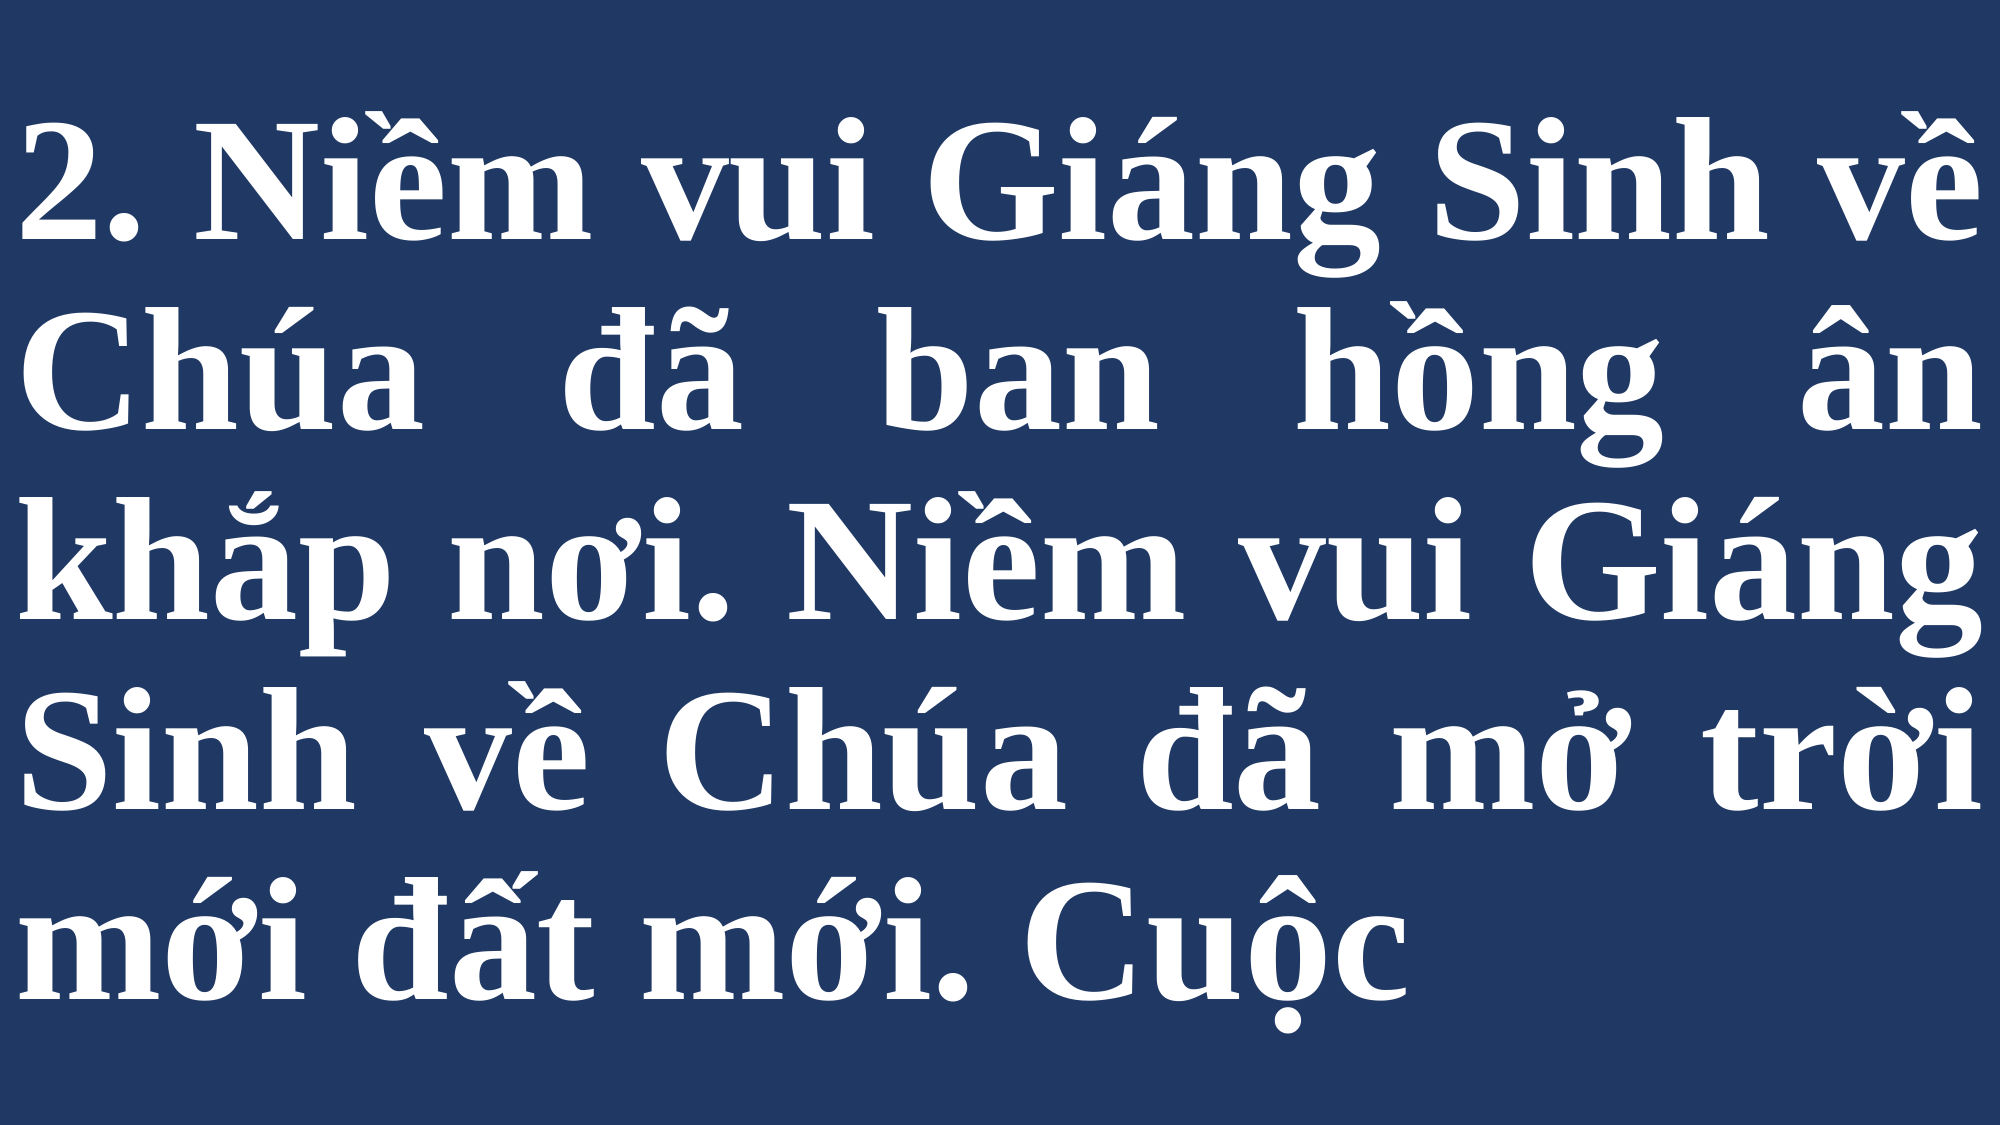

# 2. Niềm vui Giáng Sinh về Chúa đã ban hồng ân khắp nơi. Niềm vui Giáng Sinh về Chúa đã mở trời mới đất mới. Cuộc